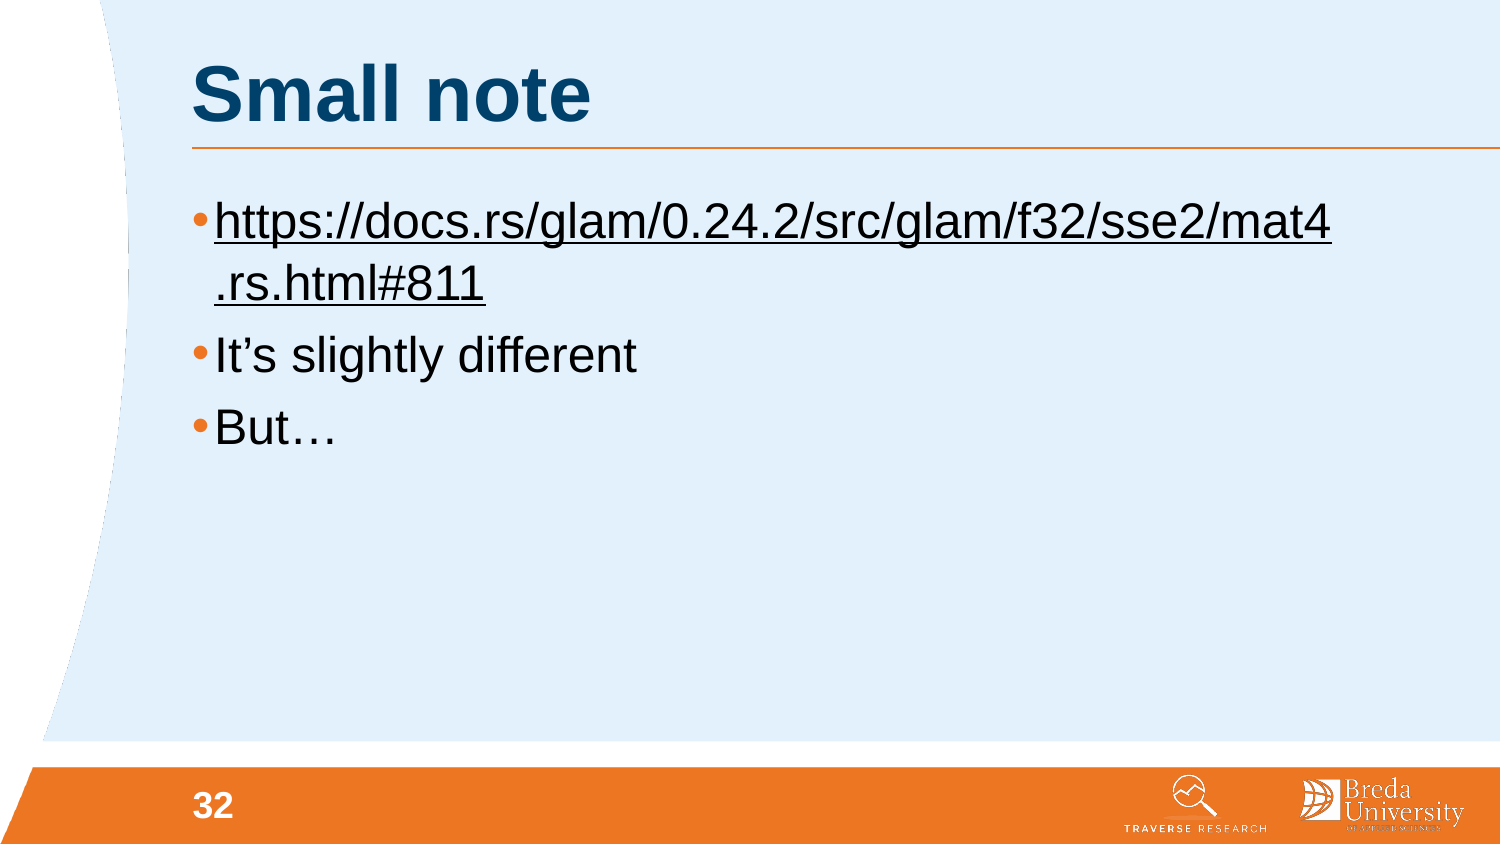

# Small note
https://docs.rs/glam/0.24.2/src/glam/f32/sse2/mat4.rs.html#811
It’s slightly different
But…
32